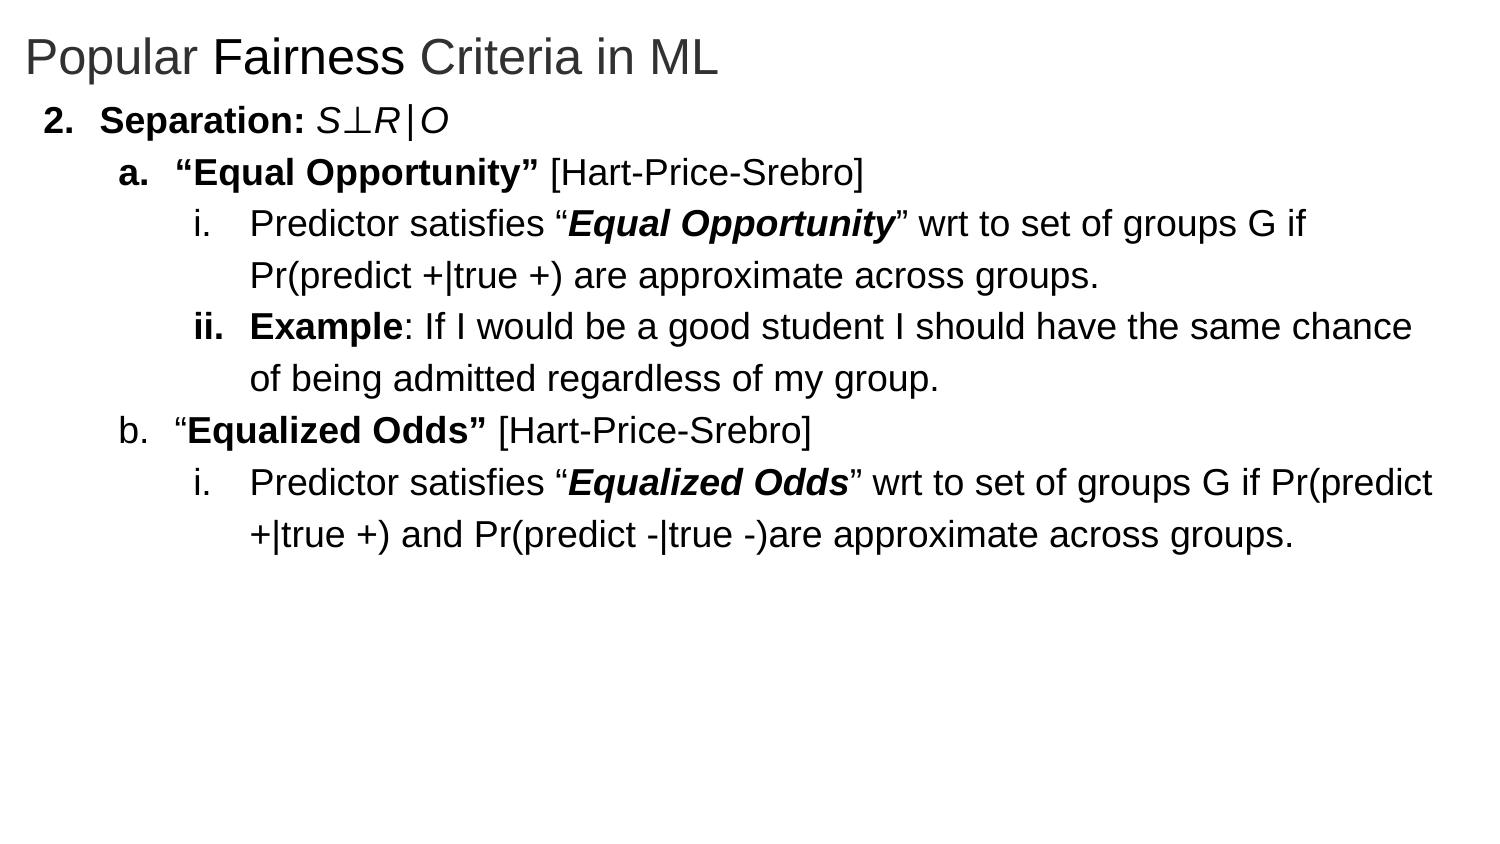

# Popular Fairness Criteria in ML

Separation: S⊥R∣O
“Equal Opportunity” [Hart-Price-Srebro]
Predictor satisfies “Equal Opportunity” wrt to set of groups G if Pr(predict +|true +) are approximate across groups.
Example: If I would be a good student I should have the same chance of being admitted regardless of my group.
“Equalized Odds” [Hart-Price-Srebro]
Predictor satisfies “Equalized Odds” wrt to set of groups G if Pr(predict +|true +) and Pr(predict -|true -)are approximate across groups.